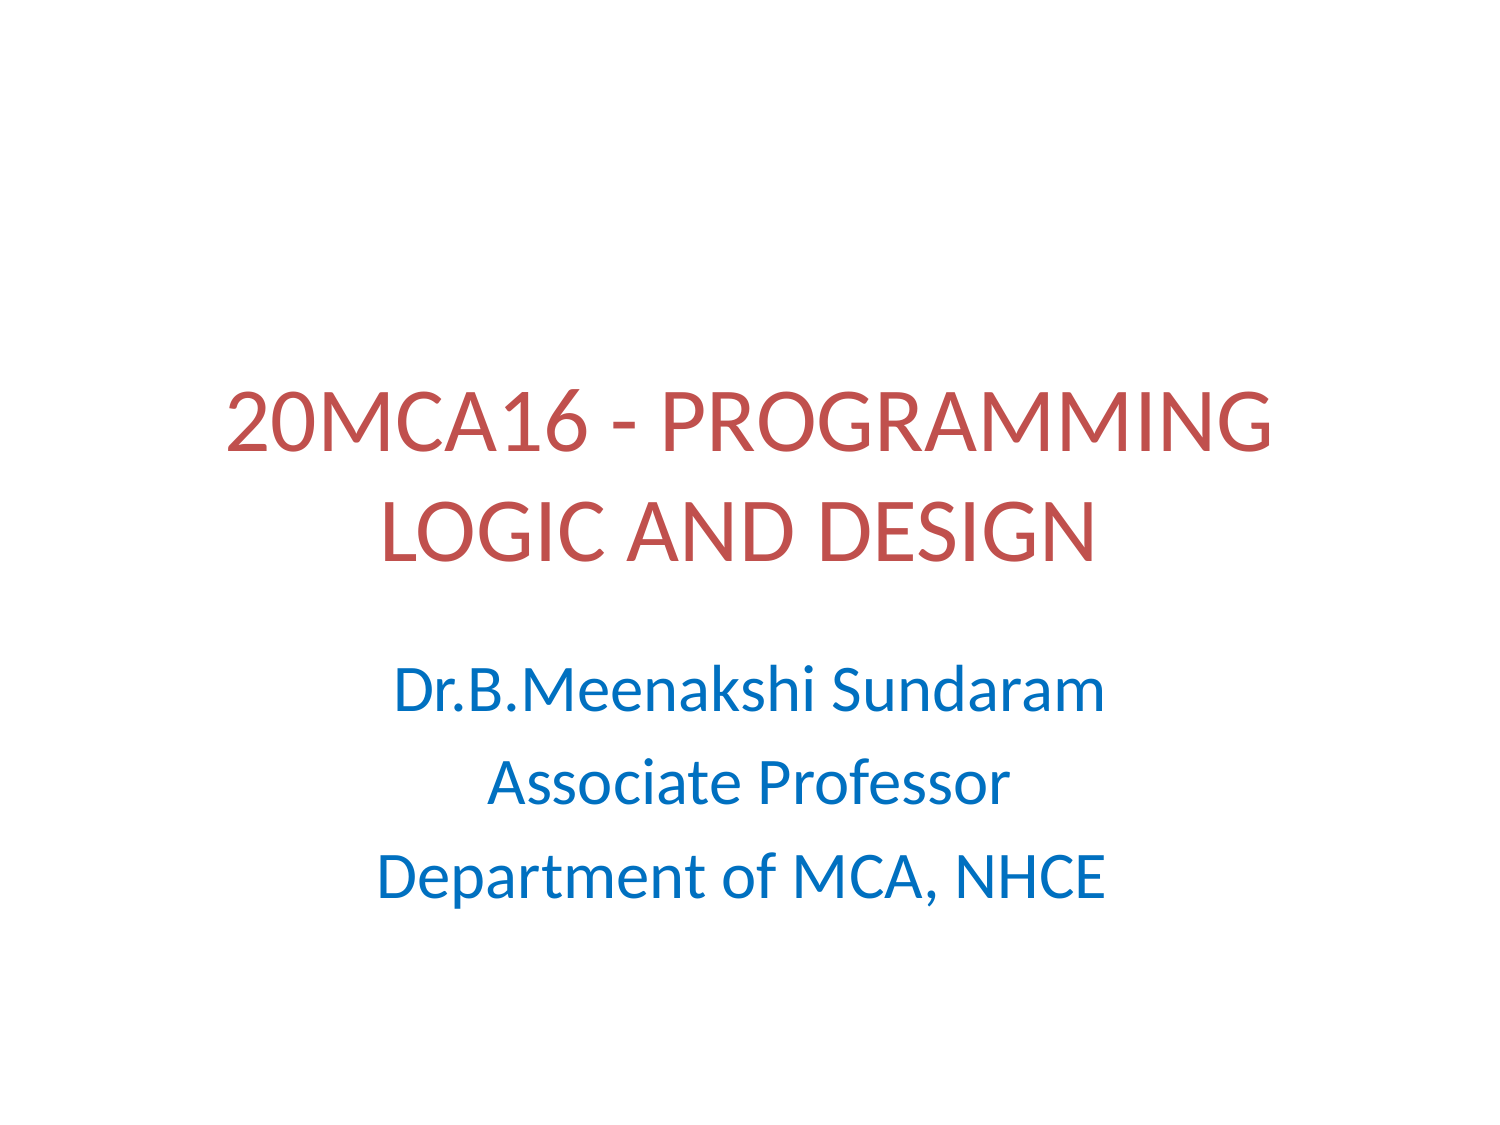

# 20MCA16 - PROGRAMMING LOGIC AND DESIGN
Dr.B.Meenakshi Sundaram
Associate Professor
Department of MCA, NHCE